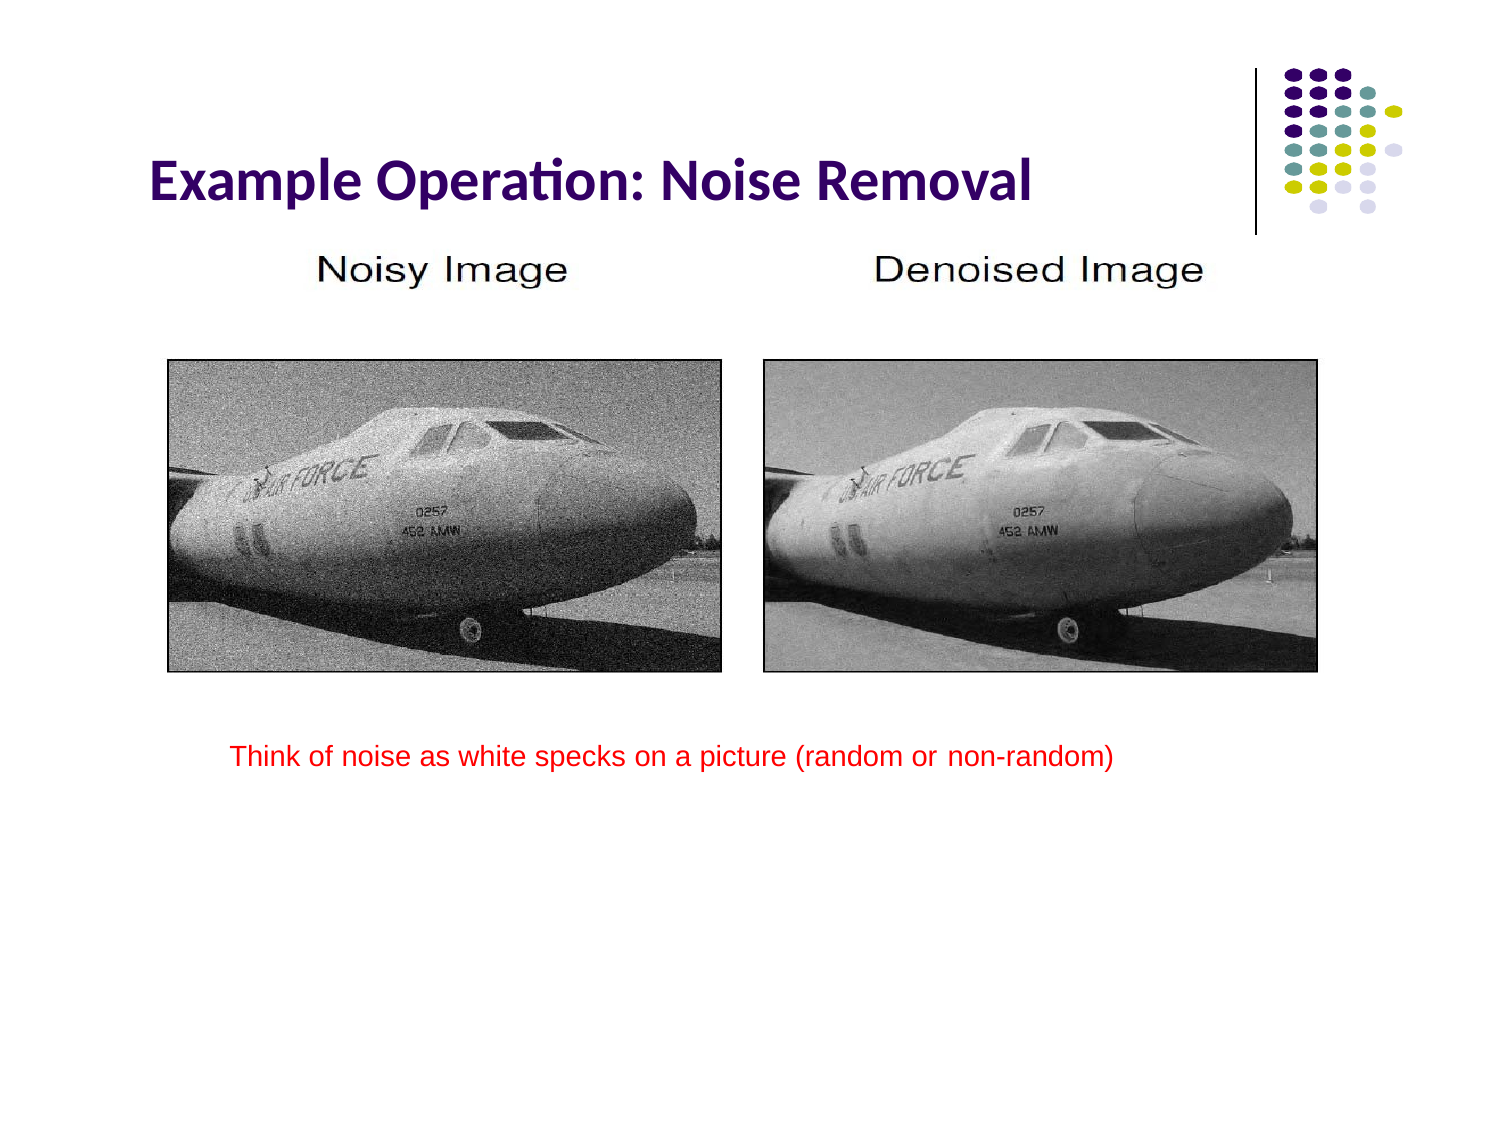

# Example Operation: Noise Removal

Think of noise as white specks on a picture (random or non-random)